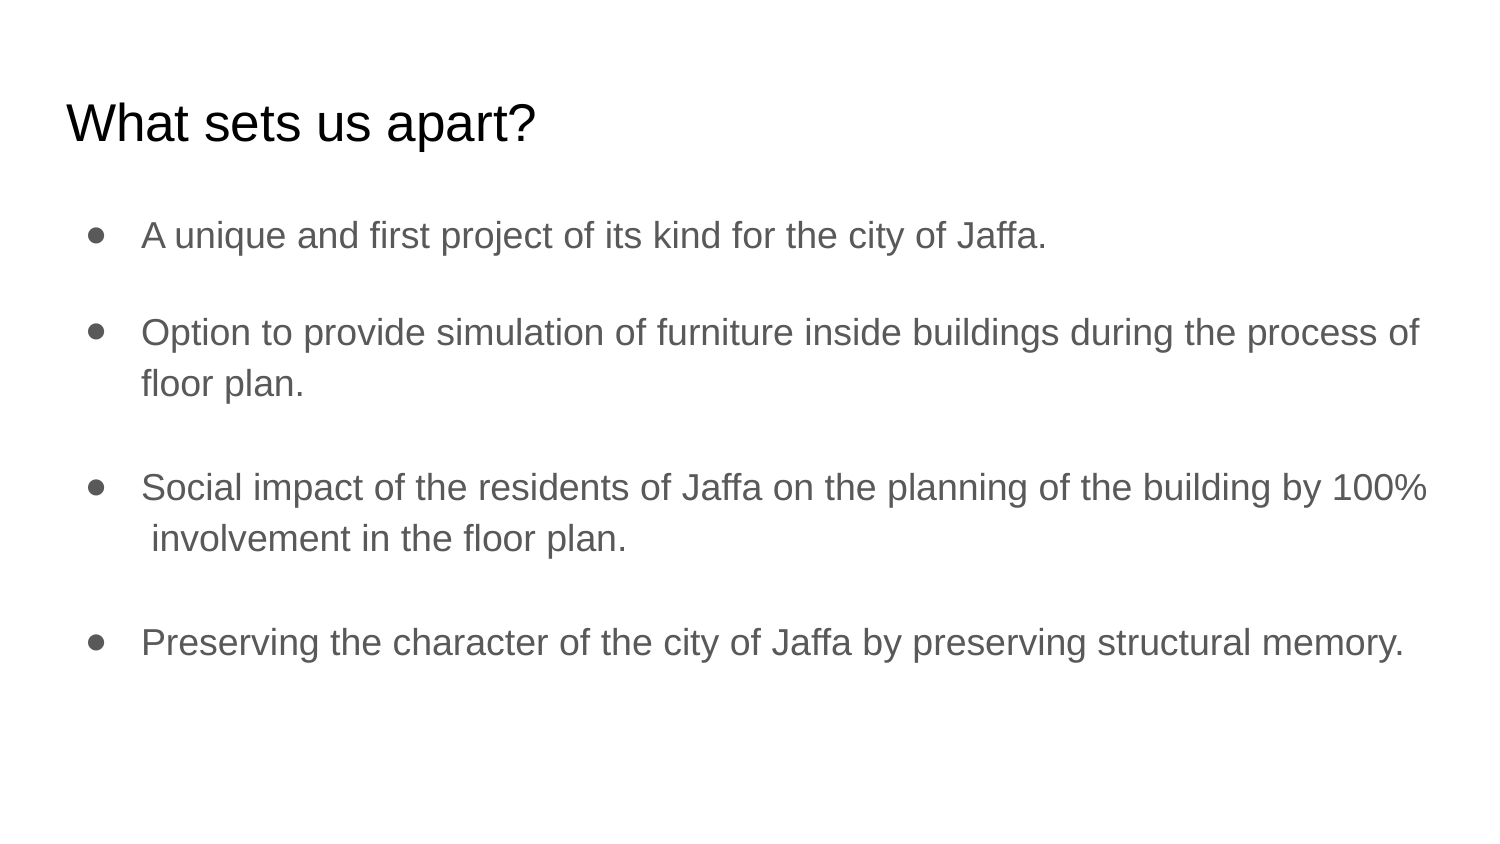

# What sets us apart?
A unique and first project of its kind for the city of Jaffa.
Option to provide simulation of furniture inside buildings during the process of floor plan.
Social impact of the residents of Jaffa on the planning of the building by 100%  involvement in the floor plan.
Preserving the character of the city of Jaffa by preserving structural memory.